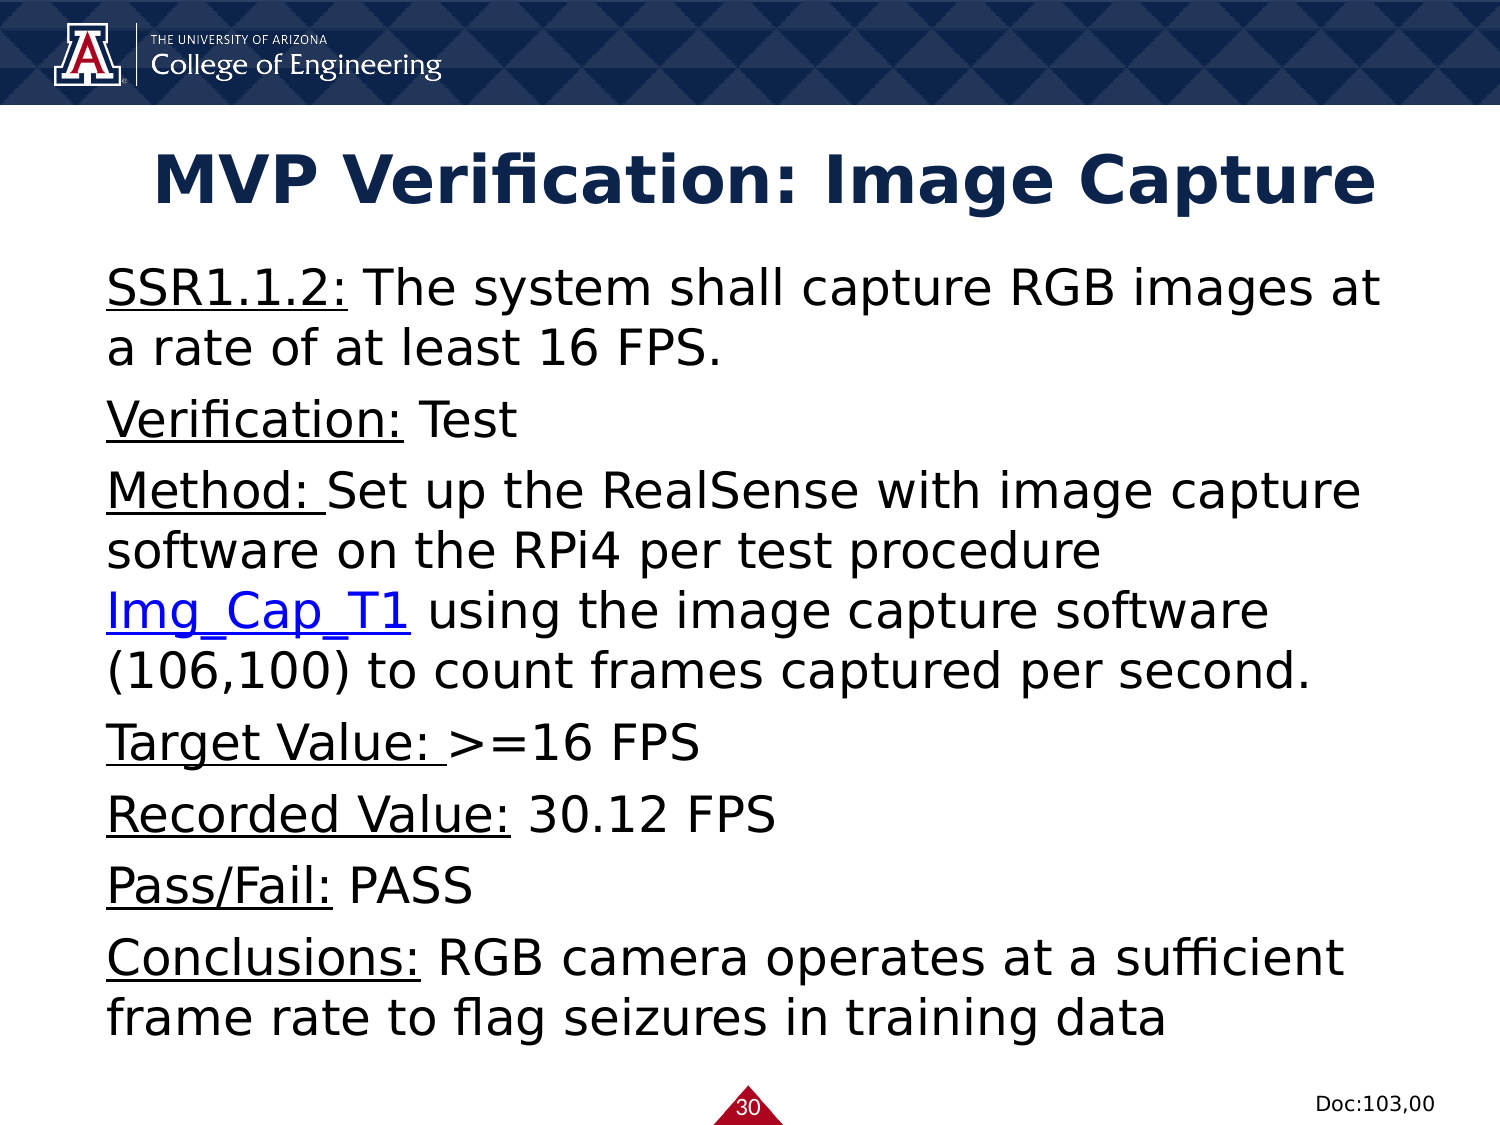

# MVP Verification: Image Capture
SSR1.1.2: The system shall capture RGB images at a rate of at least 16 FPS.
Verification: Test
Method: Set up the RealSense with image capture software on the RPi4 per test procedure Img_Cap_T1 using the image capture software (106,100) to count frames captured per second.
Target Value: >=16 FPS
Recorded Value: 30.12 FPS
Pass/Fail: PASS
Conclusions: RGB camera operates at a sufficient frame rate to flag seizures in training data
30
Doc:103,00